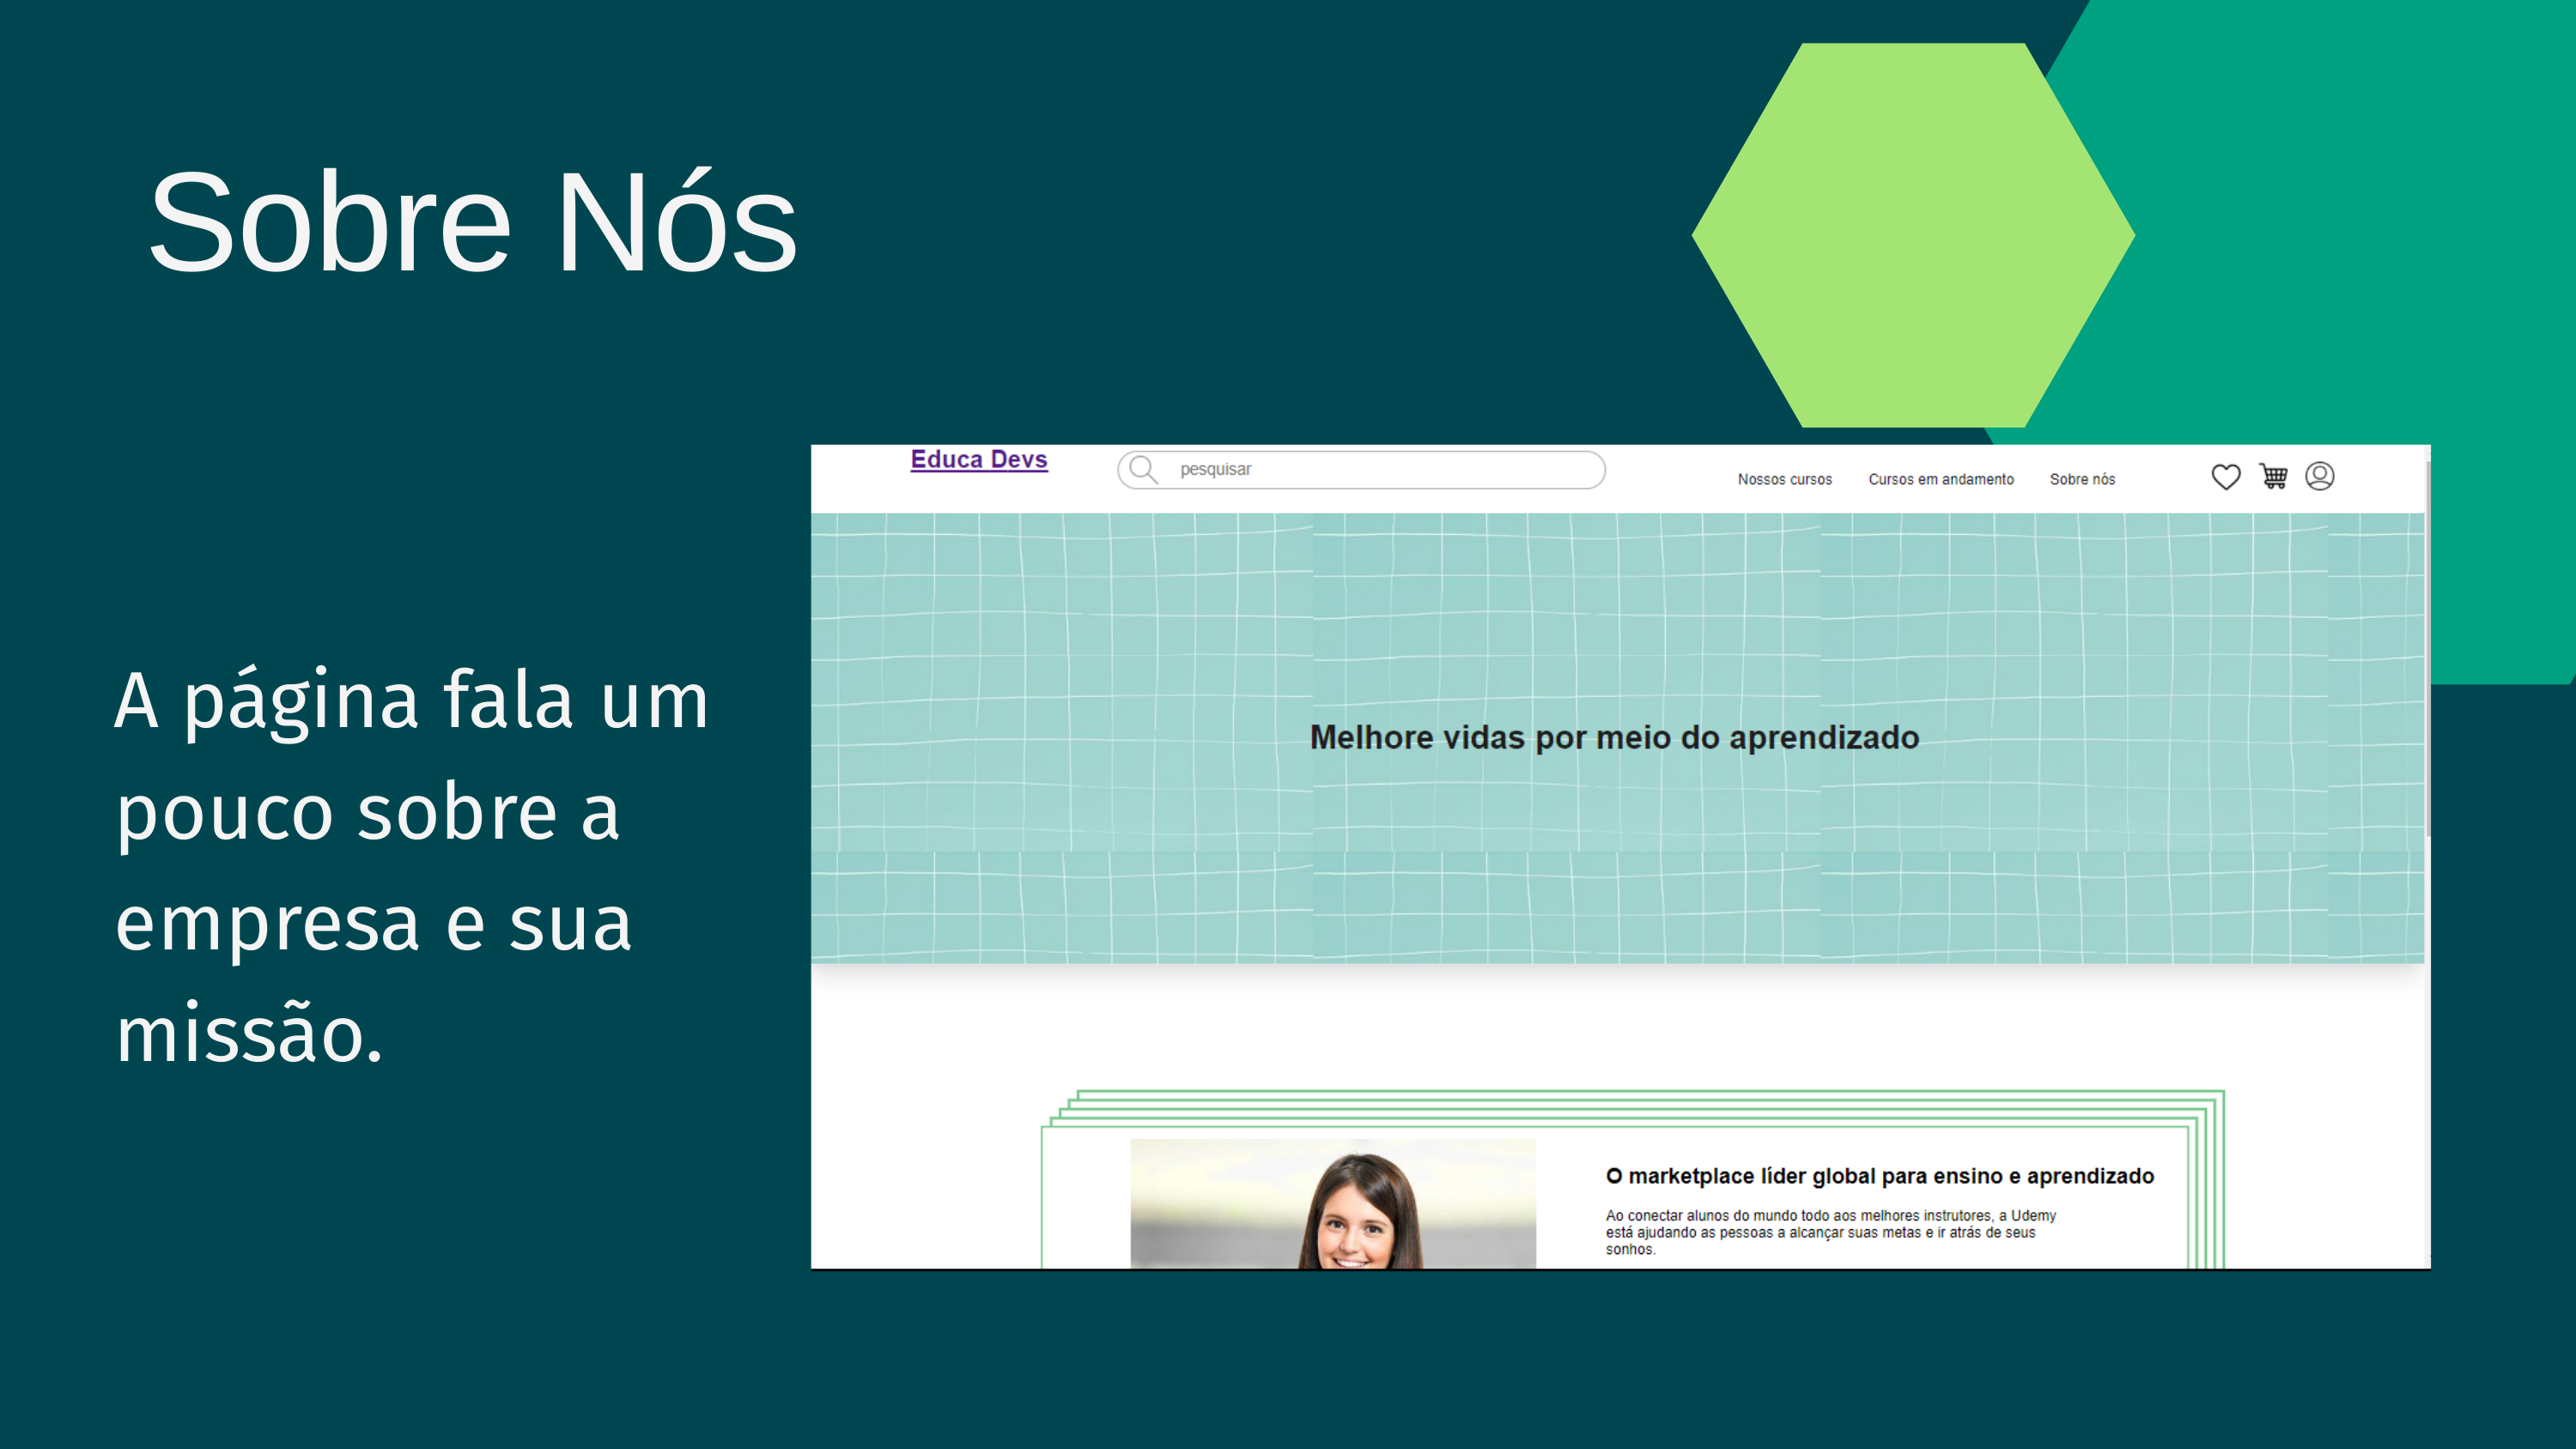

Sobre Nós

A página fala um pouco sobre a empresa e sua missão.